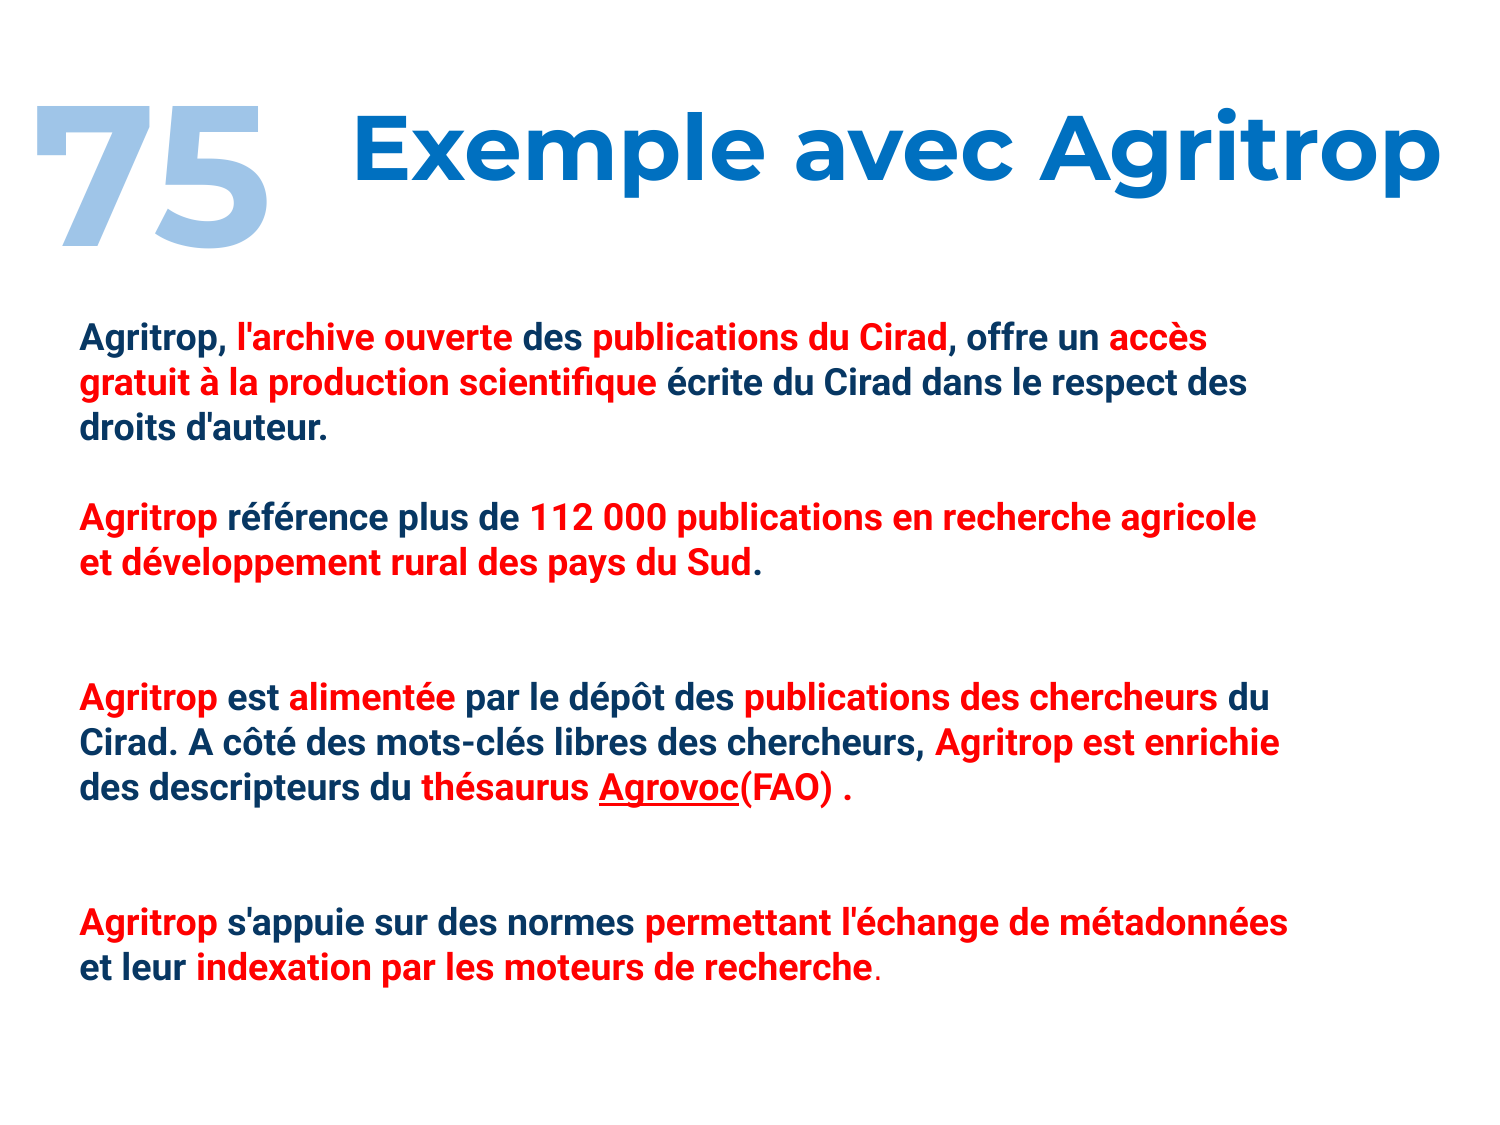

75
Exemple avec Agritrop
Agritrop, l'archive ouverte des publications du Cirad, offre un accès gratuit à la production scientifique écrite du Cirad dans le respect des droits d'auteur.
Agritrop référence plus de 112 000 publications en recherche agricole et développement rural des pays du Sud.

Agritrop est alimentée par le dépôt des publications des chercheurs du Cirad. A côté des mots-clés libres des chercheurs, Agritrop est enrichie des descripteurs du thésaurus Agrovoc(FAO) .

Agritrop s'appuie sur des normes permettant l'échange de métadonnées et leur indexation par les moteurs de recherche.